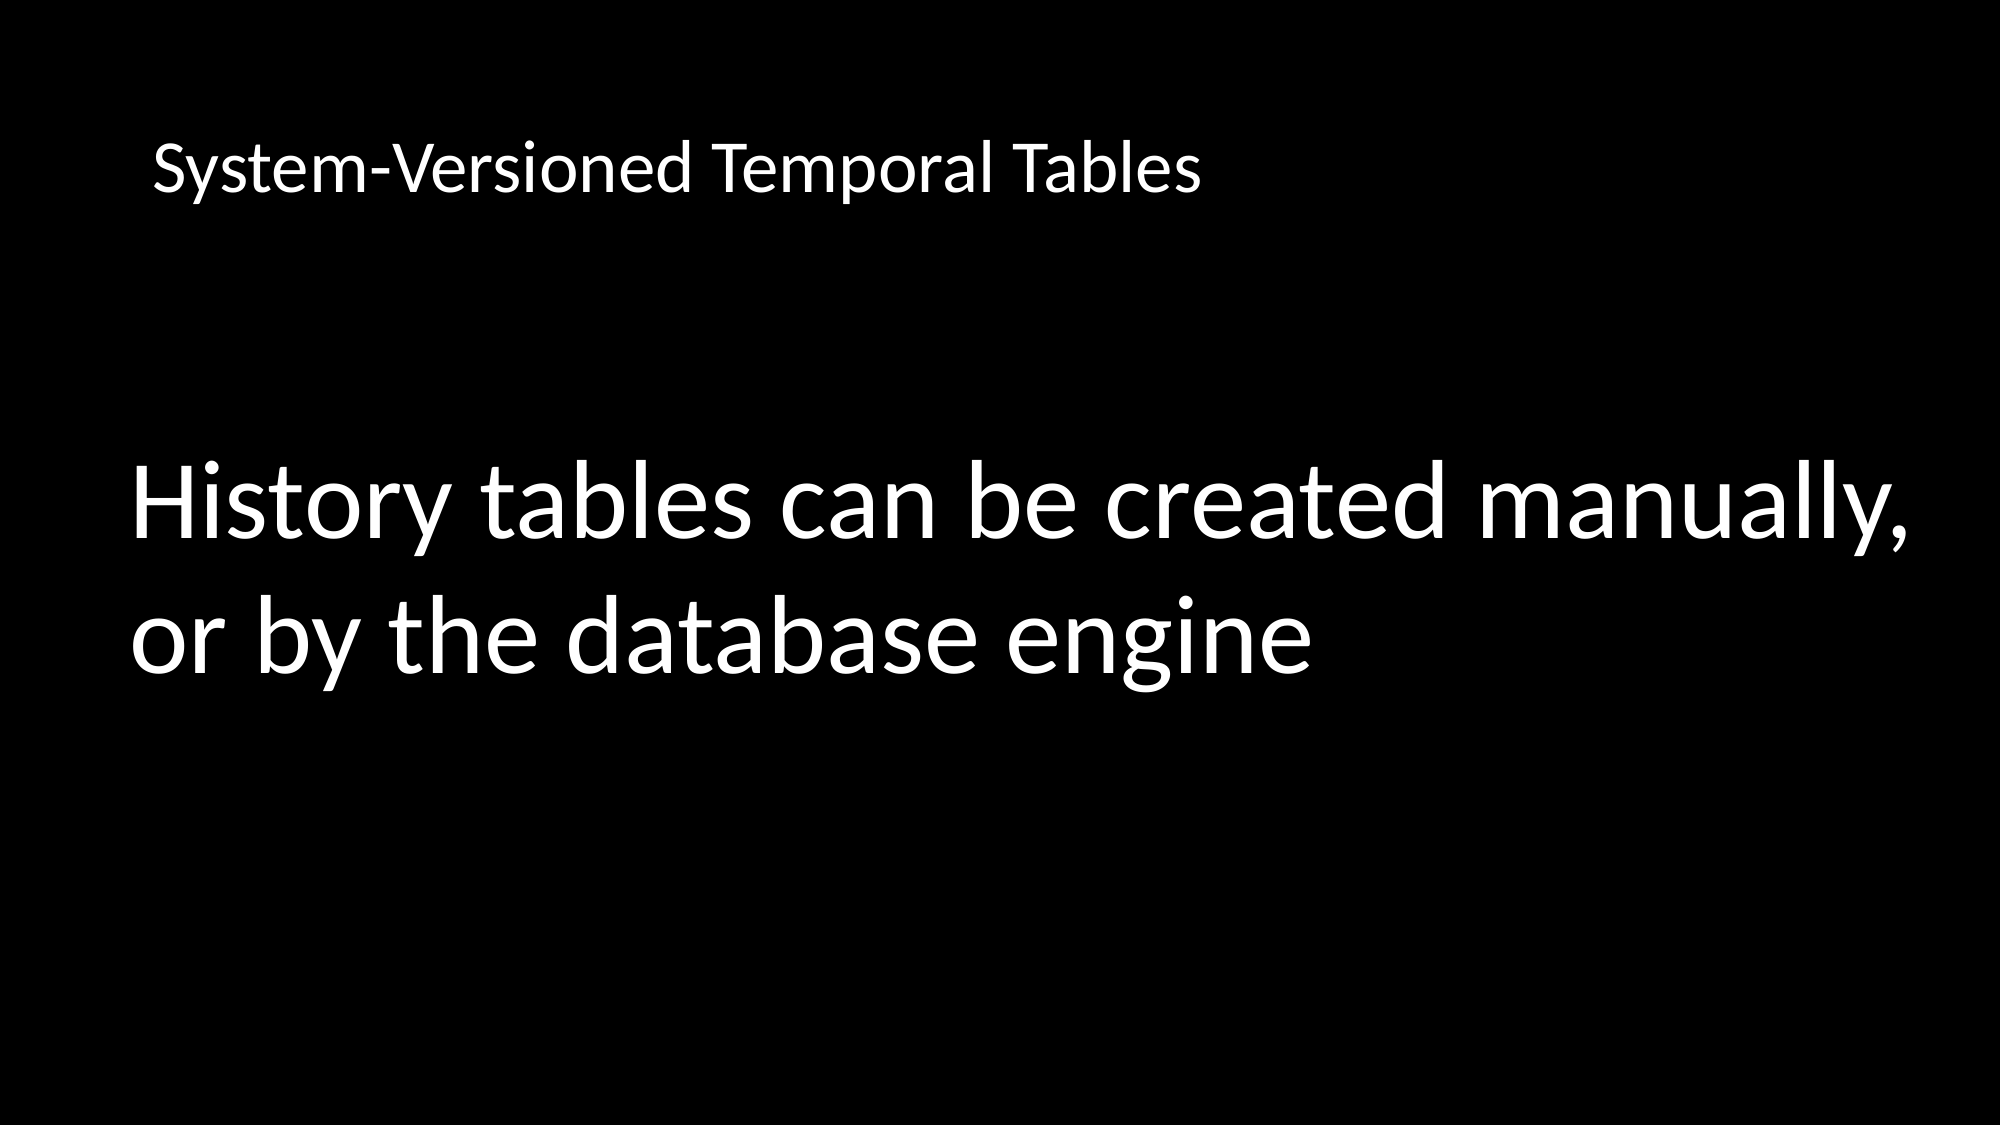

# System-Versioned Temporal Tables
History tables can be created manually,
or by the database engine